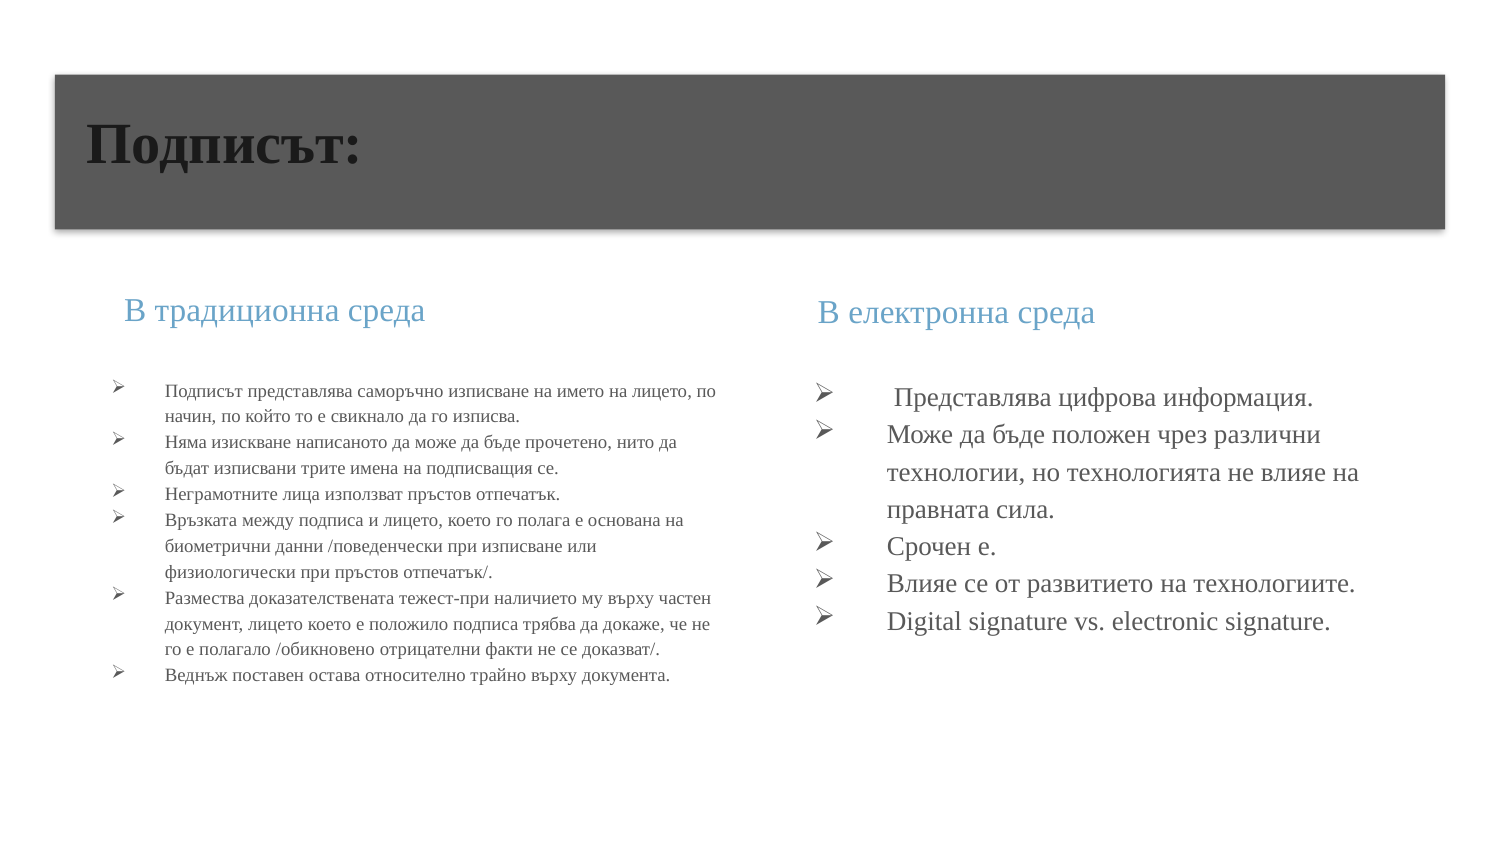

# Подписът:
В електронна среда
В традиционна среда
Подписът представлява саморъчно изписване на името на лицето, по начин, по който то е свикнало да го изписва.
Няма изискване написаното да може да бъде прочетено, нито да бъдат изписвани трите имена на подписващия се.
Неграмотните лица използват пръстов отпечатък.
Връзката между подписа и лицето, което го полага е основана на биометрични данни /поведенчески при изписване или физиологически при пръстов отпечатък/.
Размества доказателствената тежест-при наличието му върху частен документ, лицето което е положило подписа трябва да докаже, че не го е полагало /обикновено отрицателни факти не се доказват/.
Веднъж поставен остава относително трайно върху документа.

 Представлява цифрова информация.
Може да бъде положен чрез различни технологии, но технологията не влияе на правната сила.
Срочен е.
Влияе се от развитието на технологиите.
Digital signature vs. electronic signature.